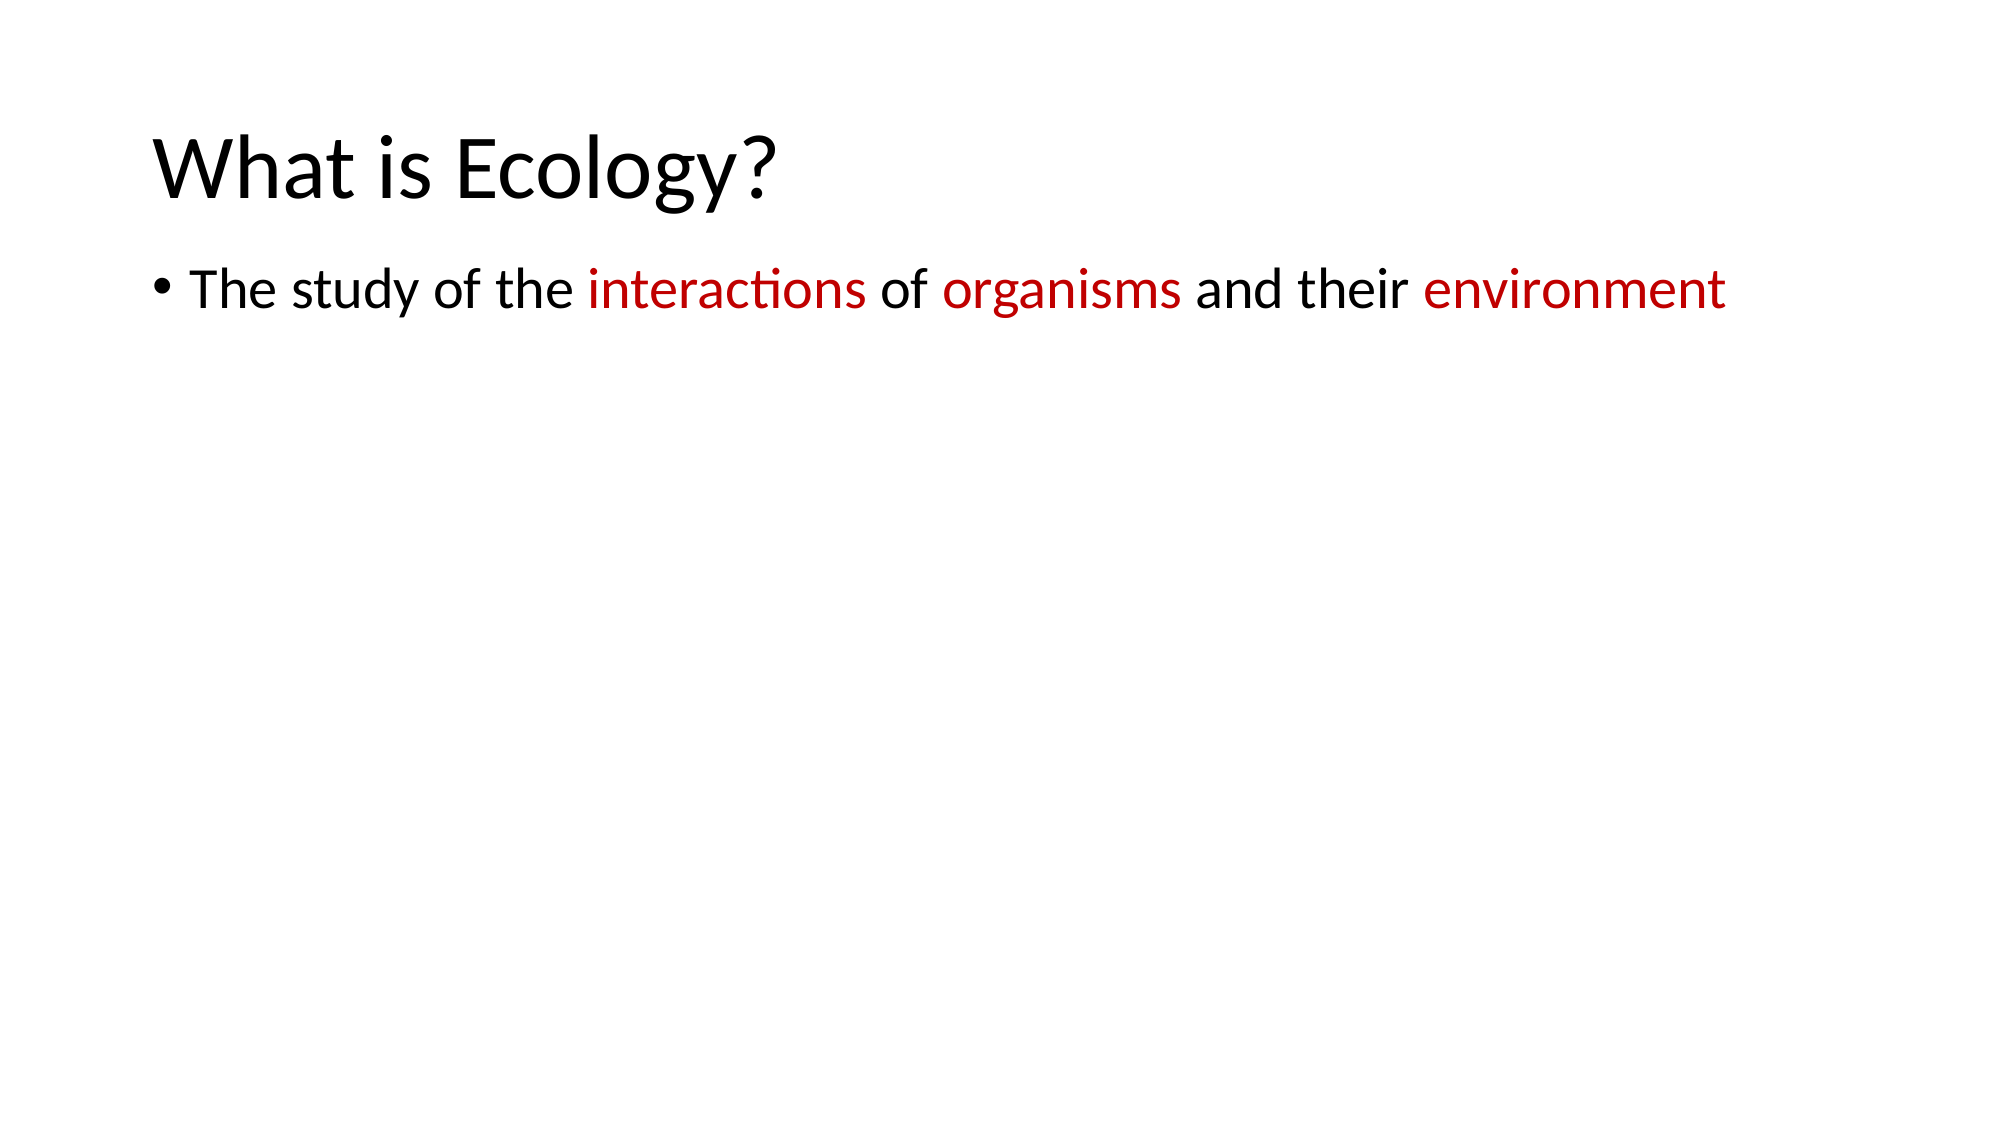

# What is Ecology?
The study of the interactions of organisms and their environment